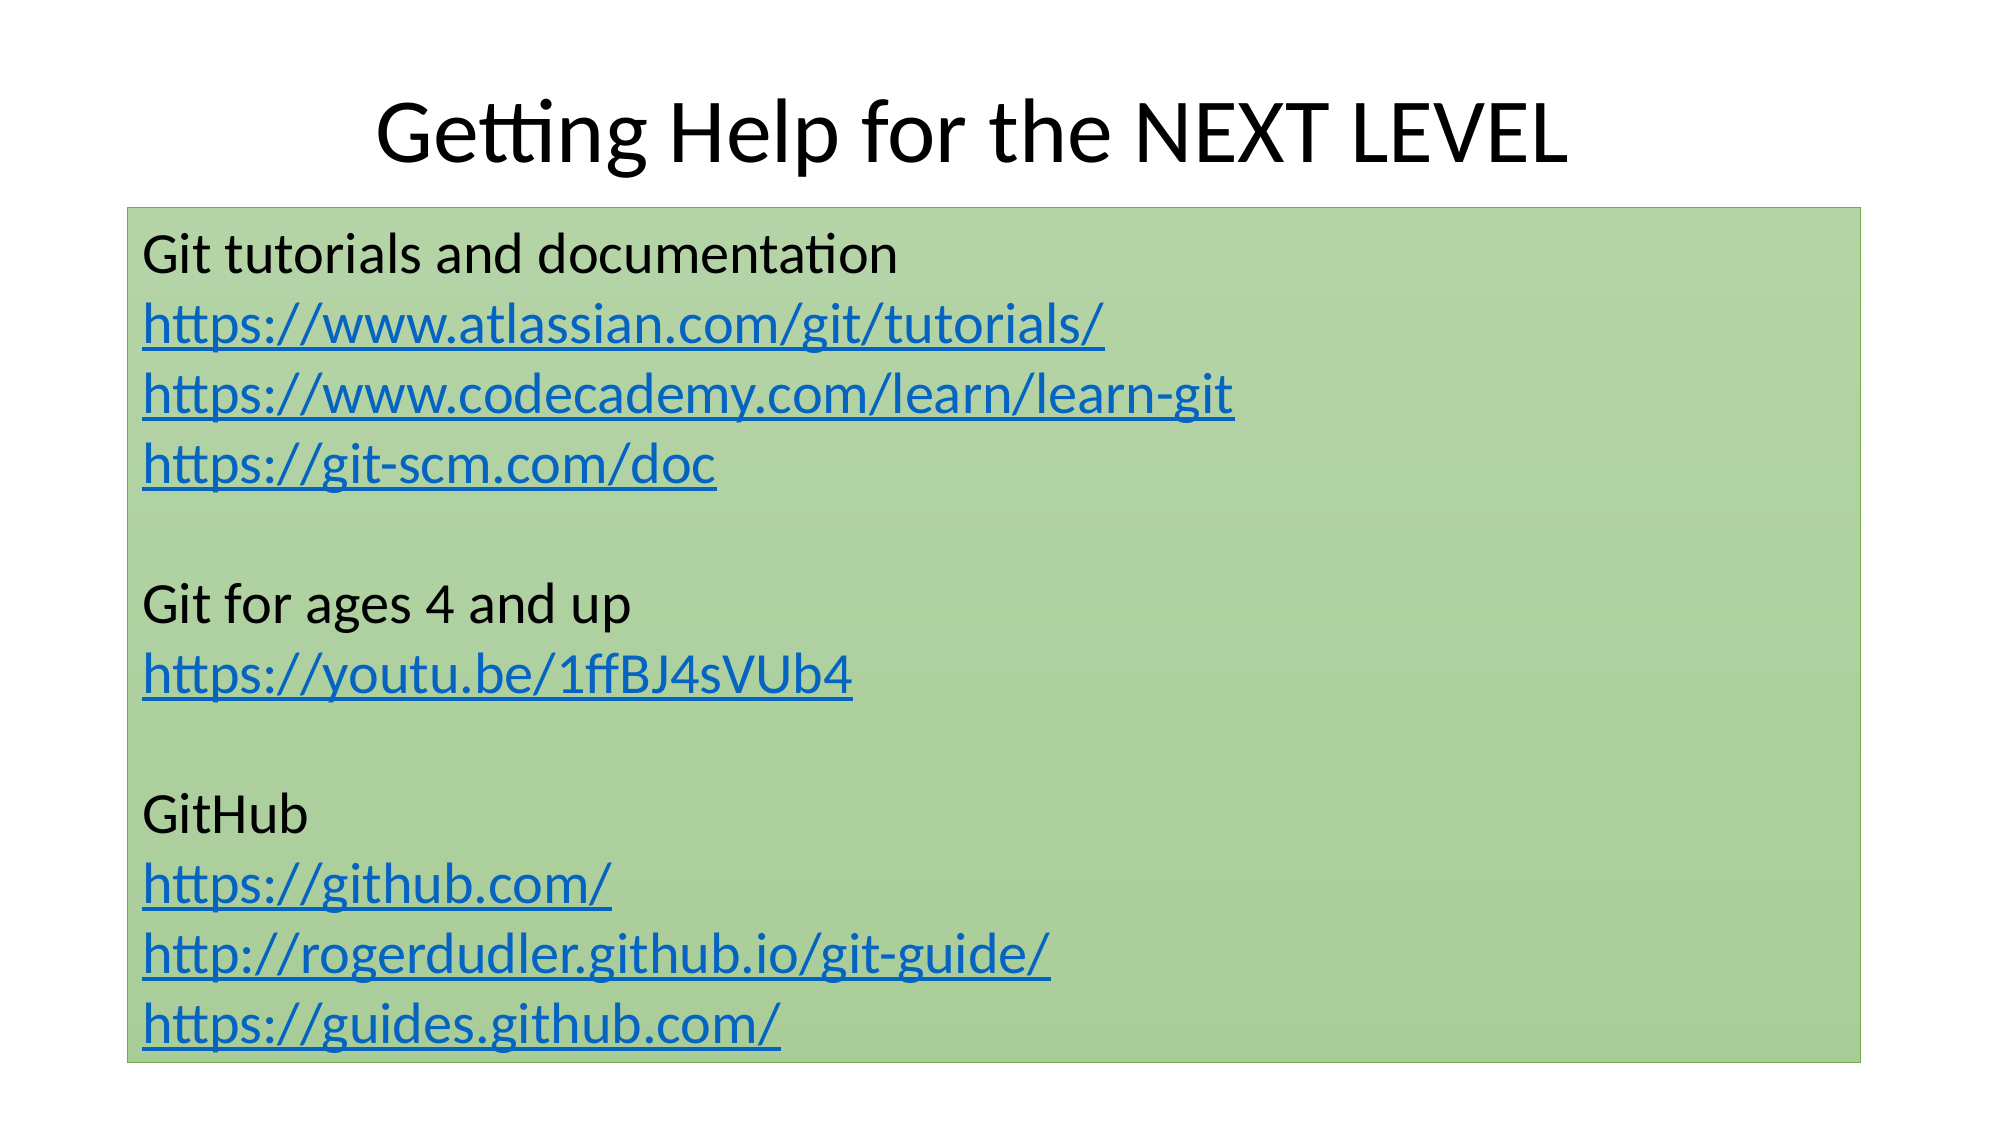

Getting Help for the NEXT LEVEL
Git tutorials and documentation
https://www.atlassian.com/git/tutorials/
https://www.codecademy.com/learn/learn-git
https://git-scm.com/doc

Git for ages 4 and up
https://youtu.be/1ffBJ4sVUb4

GitHub
https://github.com/
http://rogerdudler.github.io/git-guide/
https://guides.github.com/